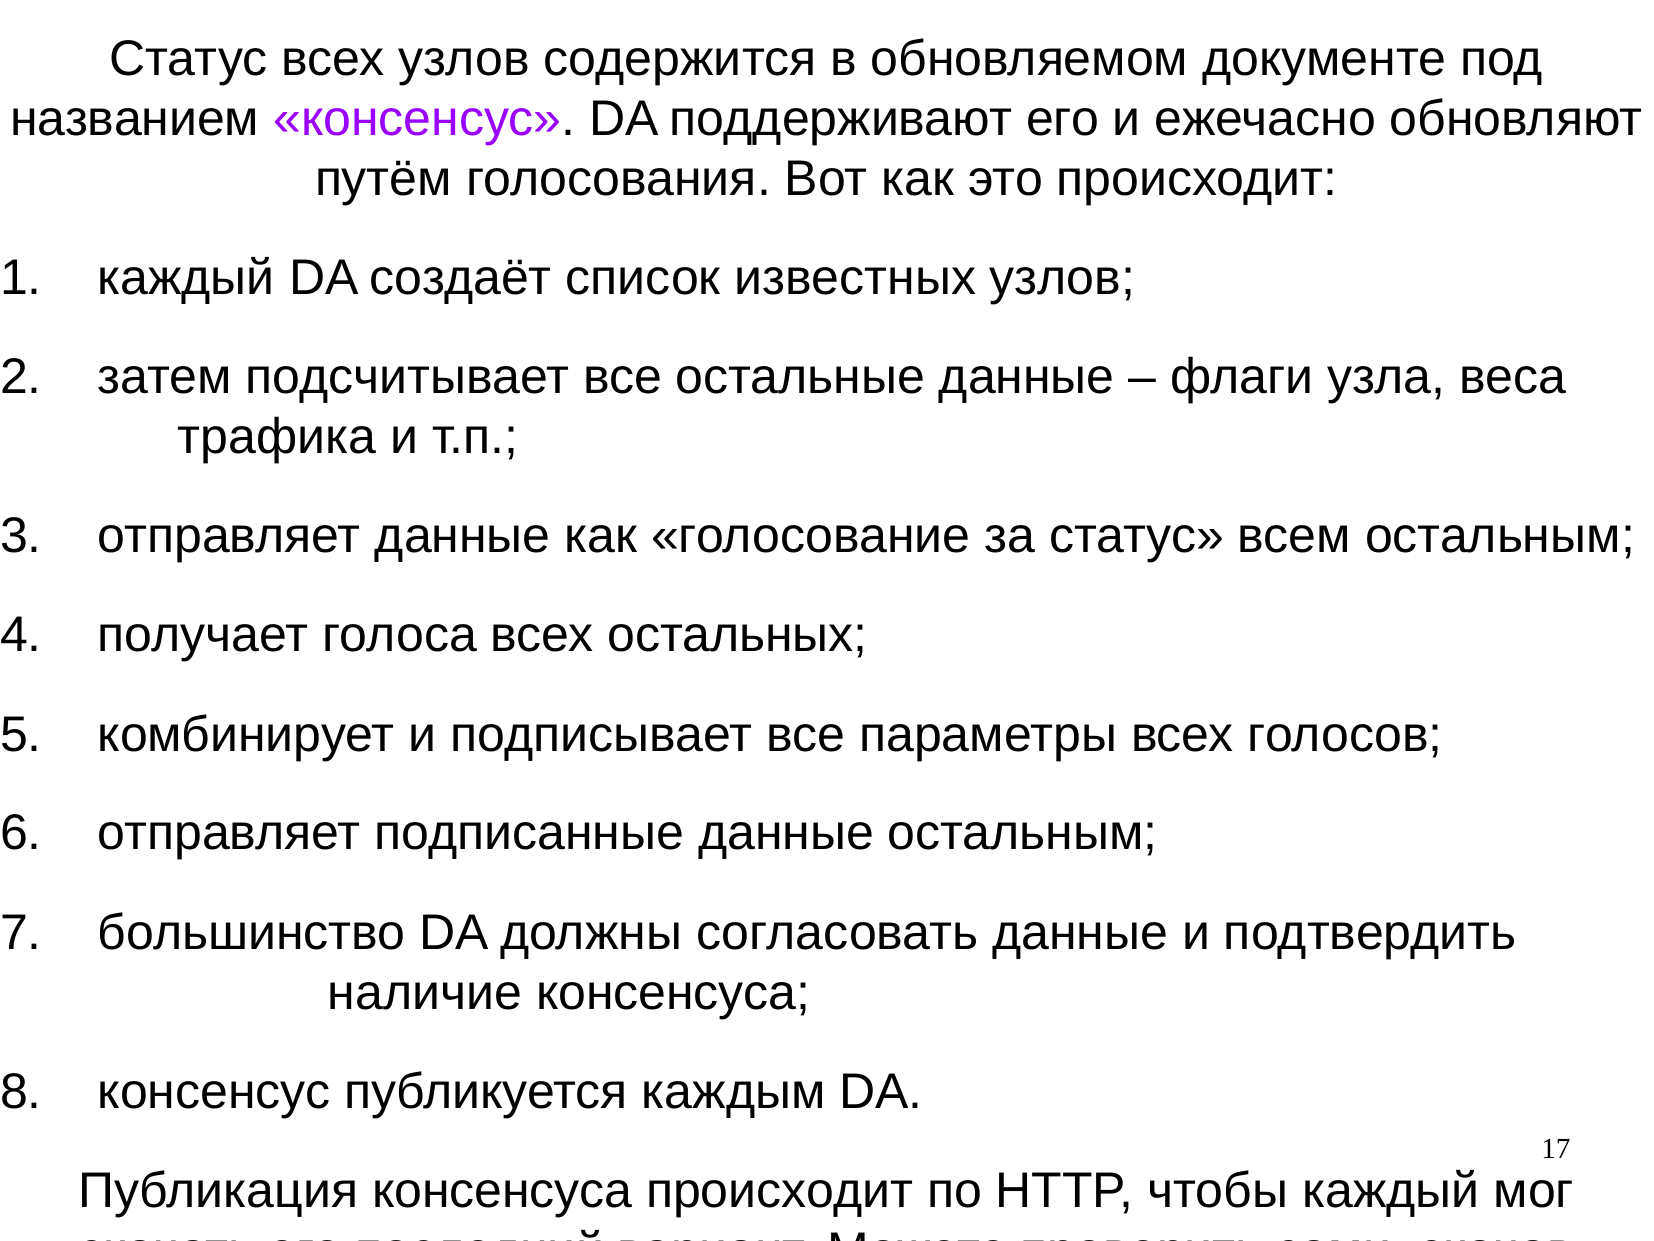

Статус всех узлов содержится в обновляемом документе под названием «консенсус». DA поддерживают его и ежечасно обновляют путём голосования. Вот как это происходит:
    каждый DA создаёт список известных узлов;
    затем подсчитывает все остальные данные – флаги узла, веса 		  трафика и т.п.;
    отправляет данные как «голосование за статус» всем остальным;
    получает голоса всех остальных;
    комбинирует и подписывает все параметры всех голосов;
    отправляет подписанные данные остальным;
    большинство DA должны согласовать данные и подтвердить 			  наличие консенсуса;
    консенсус публикуется каждым DA.
Публикация консенсуса происходит по HTTP, чтобы каждый мог скачать его последний вариант. Можете проверить сами, скачав консенсус через Tor или через гейт tor26.

17